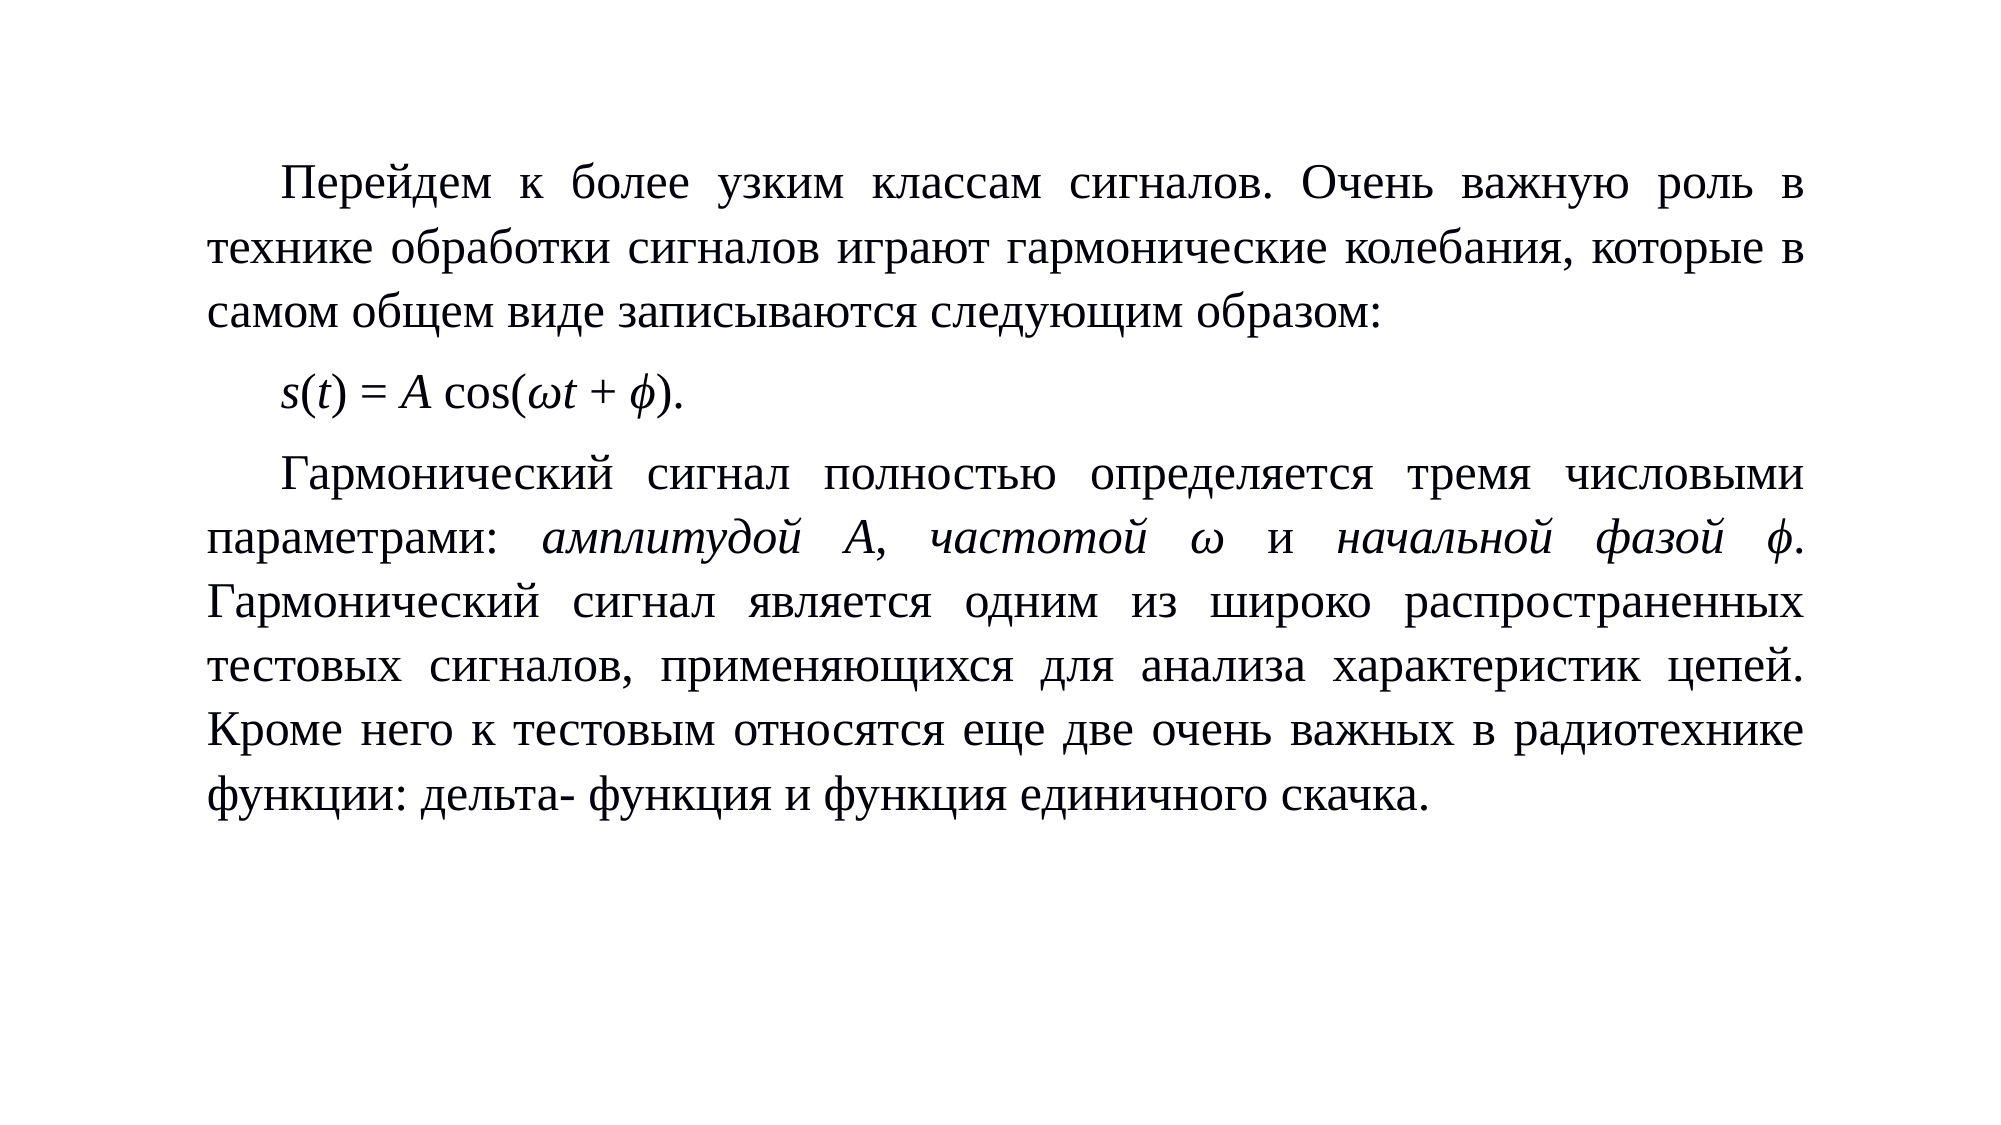

Перейдем к более узким классам сигналов. Очень важную роль в технике обработки сигналов играют гармонические колебания, которые в самом общем виде записываются следующим образом:
s(t) = A cos(ωt + ϕ).
Гармонический сигнал полностью определяется тремя числовыми параметрами: амплитудой A, частотой ω и начальной фазой ϕ.
Гармонический сигнал является одним из широко распространенных тестовых сигналов, применяющихся для анализа характеристик цепей. Кроме него к тестовым относятся еще две очень важных в радиотехнике функции: дельта- функция и функция единичного скачка.